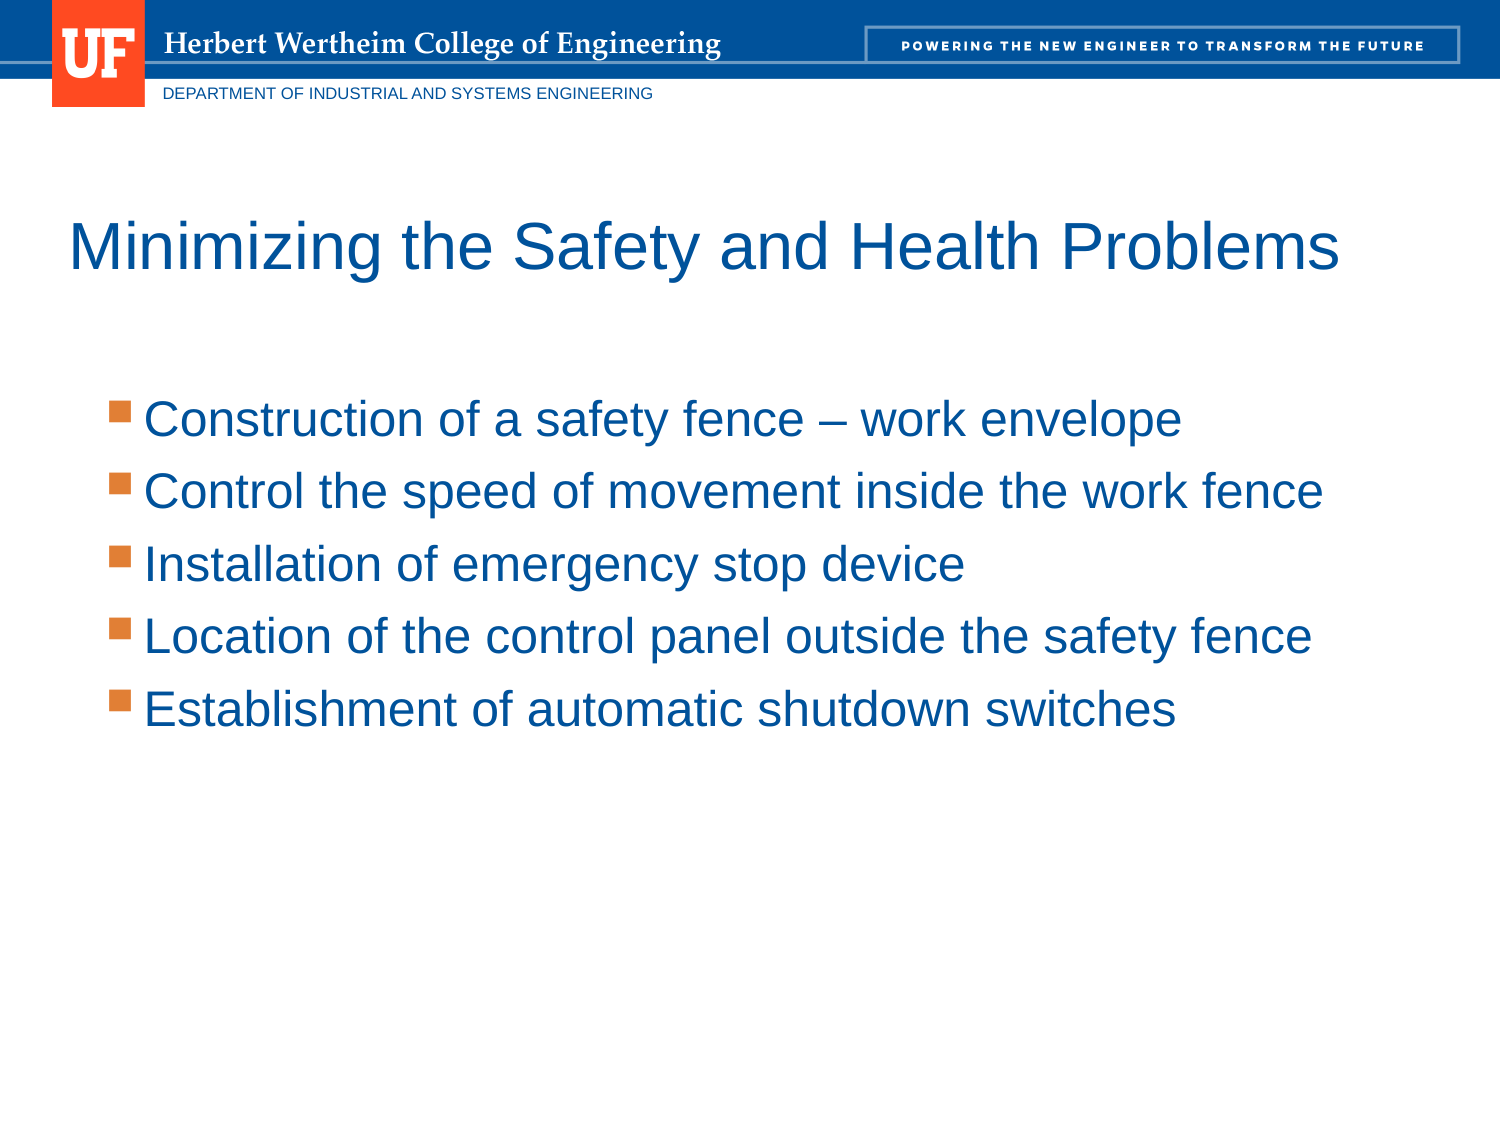

# Minimizing the Safety and Health Problems
Construction of a safety fence – work envelope
Control the speed of movement inside the work fence
Installation of emergency stop device
Location of the control panel outside the safety fence
Establishment of automatic shutdown switches